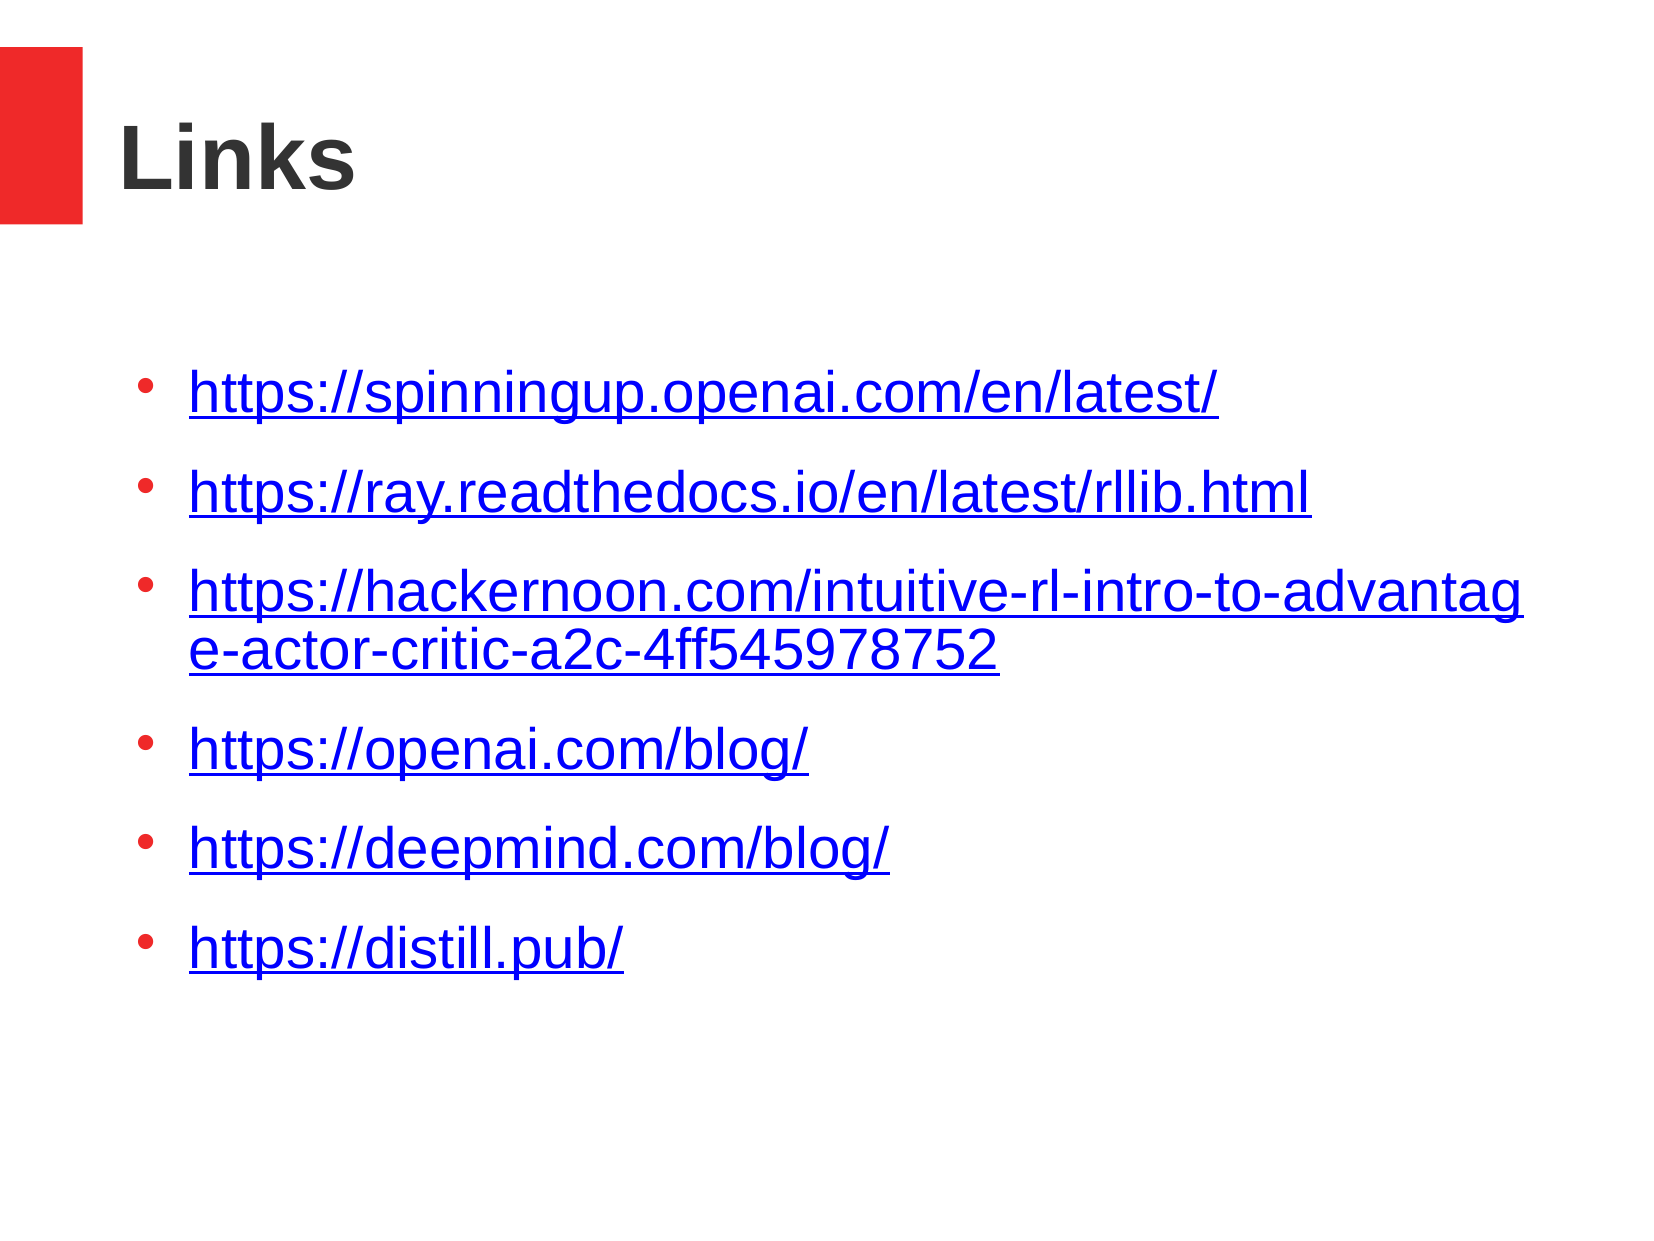

Links
https://spinningup.openai.com/en/latest/
https://ray.readthedocs.io/en/latest/rllib.html
https://hackernoon.com/intuitive-rl-intro-to-advantage-actor-critic-a2c-4ff545978752
https://openai.com/blog/
https://deepmind.com/blog/
https://distill.pub/